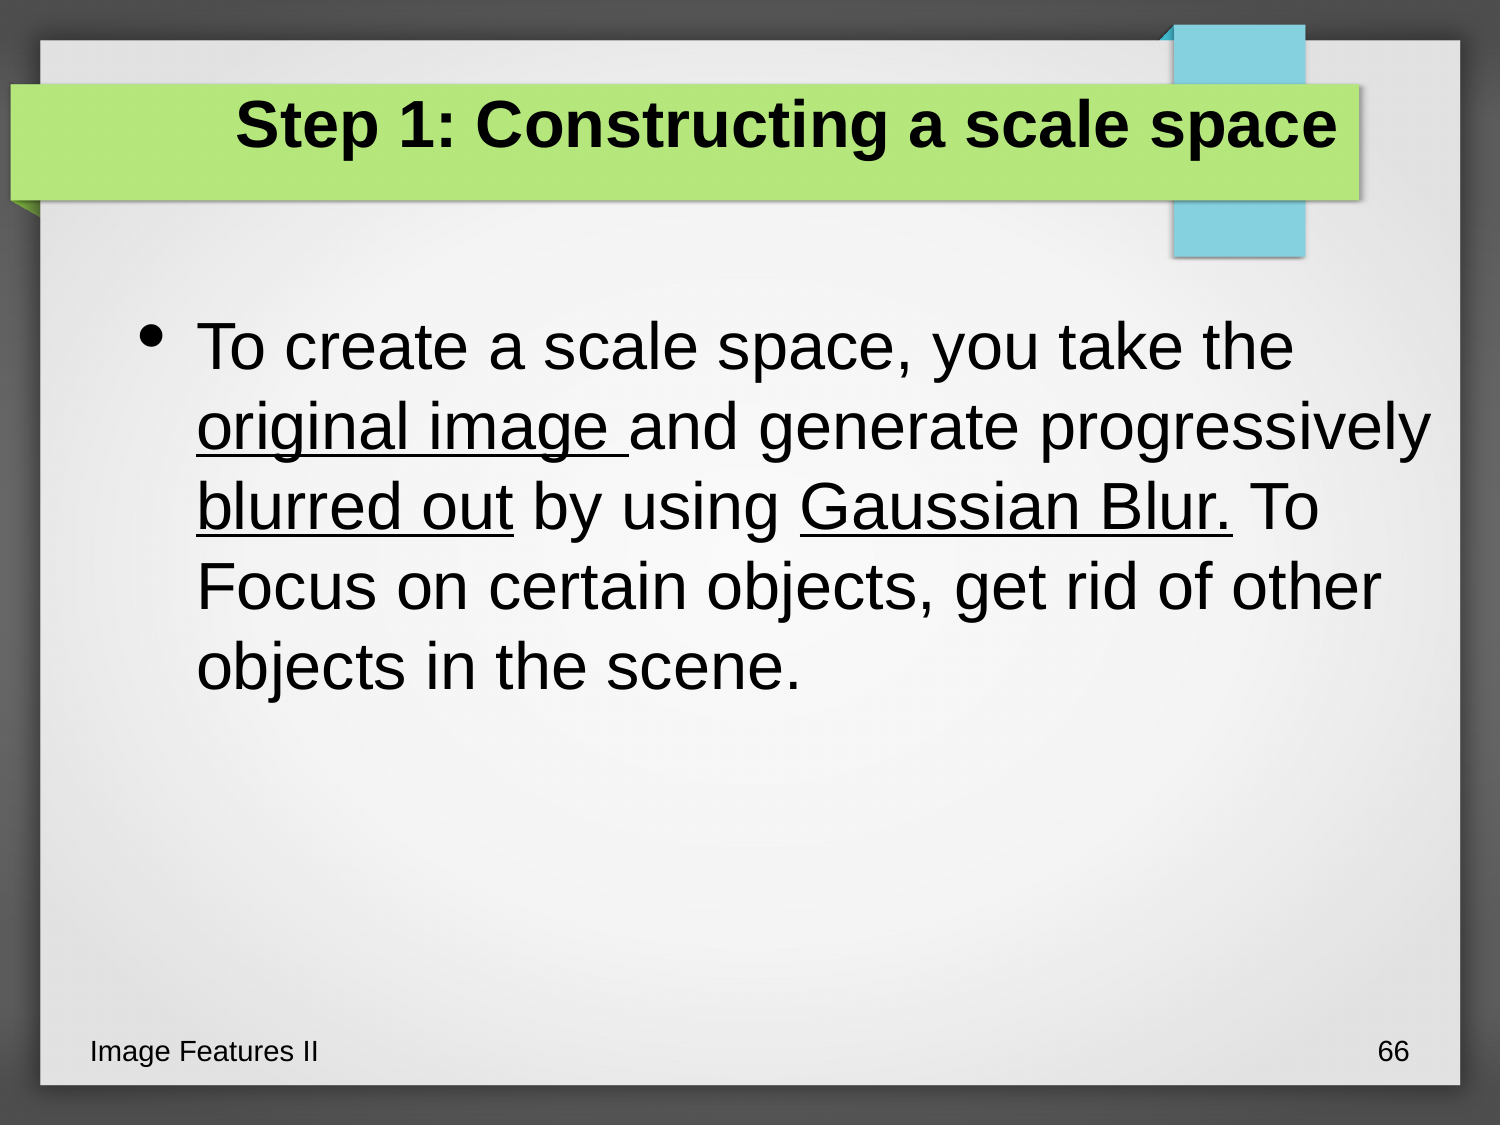

Step 1: Constructing a scale space

To create a scale space, you take the original image and generate progressively blurred out by using Gaussian Blur. To Focus on certain objects, get rid of other objects in the scene.

Image Features II
66